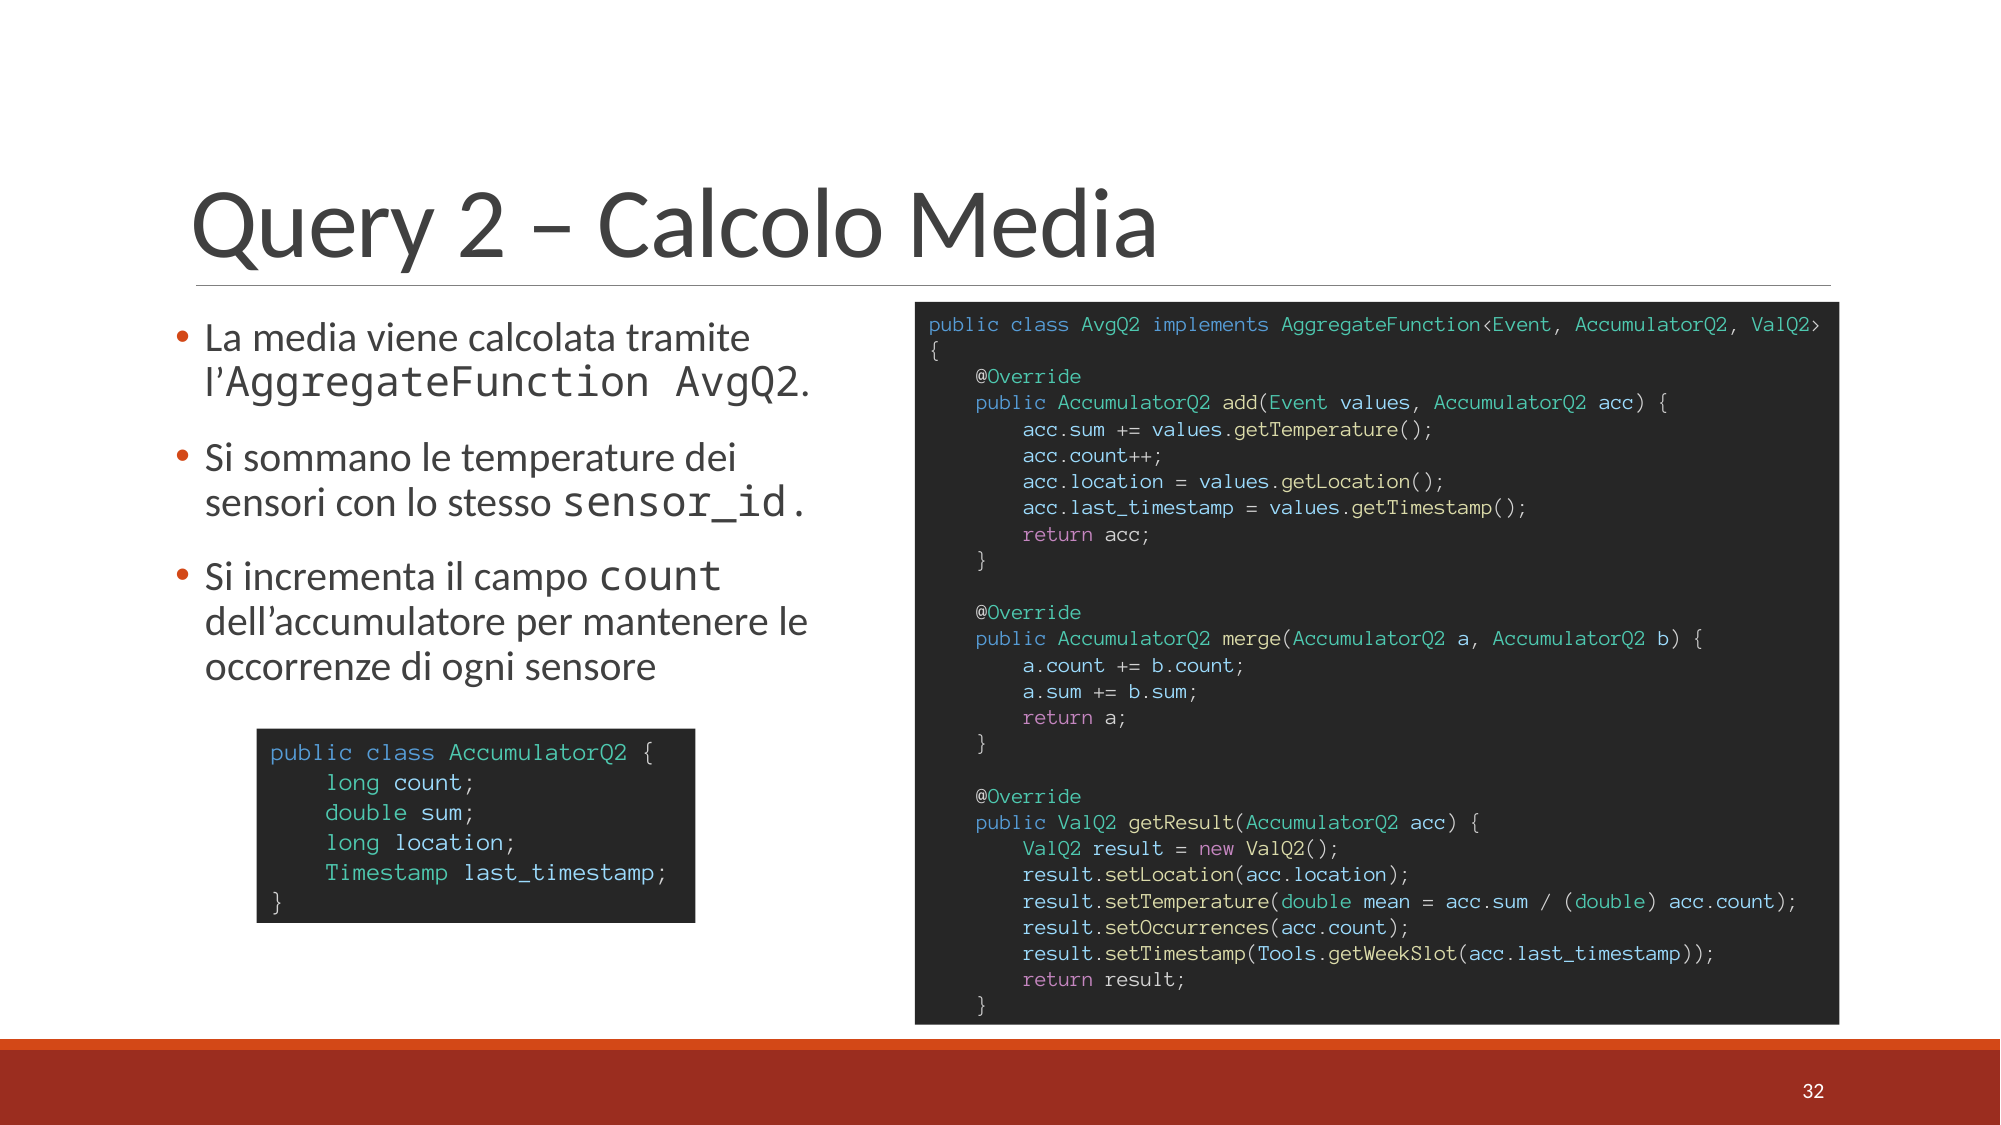

# Query 2 – Calcolo Media
public class AvgQ2 implements AggregateFunction<Event, AccumulatorQ2, ValQ2> {
    @Override
    public AccumulatorQ2 add(Event values, AccumulatorQ2 acc) {
        acc.sum += values.getTemperature();
        acc.count++;
        acc.location = values.getLocation();
        acc.last_timestamp = values.getTimestamp();
        return acc;
    }
    @Override
    public AccumulatorQ2 merge(AccumulatorQ2 a, AccumulatorQ2 b) {
        a.count += b.count;
        a.sum += b.sum;
        return a;
    }
    @Override
    public ValQ2 getResult(AccumulatorQ2 acc) {
        ValQ2 result = new ValQ2();
        result.setLocation(acc.location);
        result.setTemperature(double mean = acc.sum / (double) acc.count);
        result.setOccurrences(acc.count);
        result.setTimestamp(Tools.getWeekSlot(acc.last_timestamp));
        return result;
    }
La media viene calcolata tramite l’AggregateFunction AvgQ2.
Si sommano le temperature dei sensori con lo stesso sensor_id.
Si incrementa il campo count dell’accumulatore per mantenere le occorrenze di ogni sensore

public class AccumulatorQ2 {
    long count;
    double sum;
    long location;
    Timestamp last_timestamp;
}
32